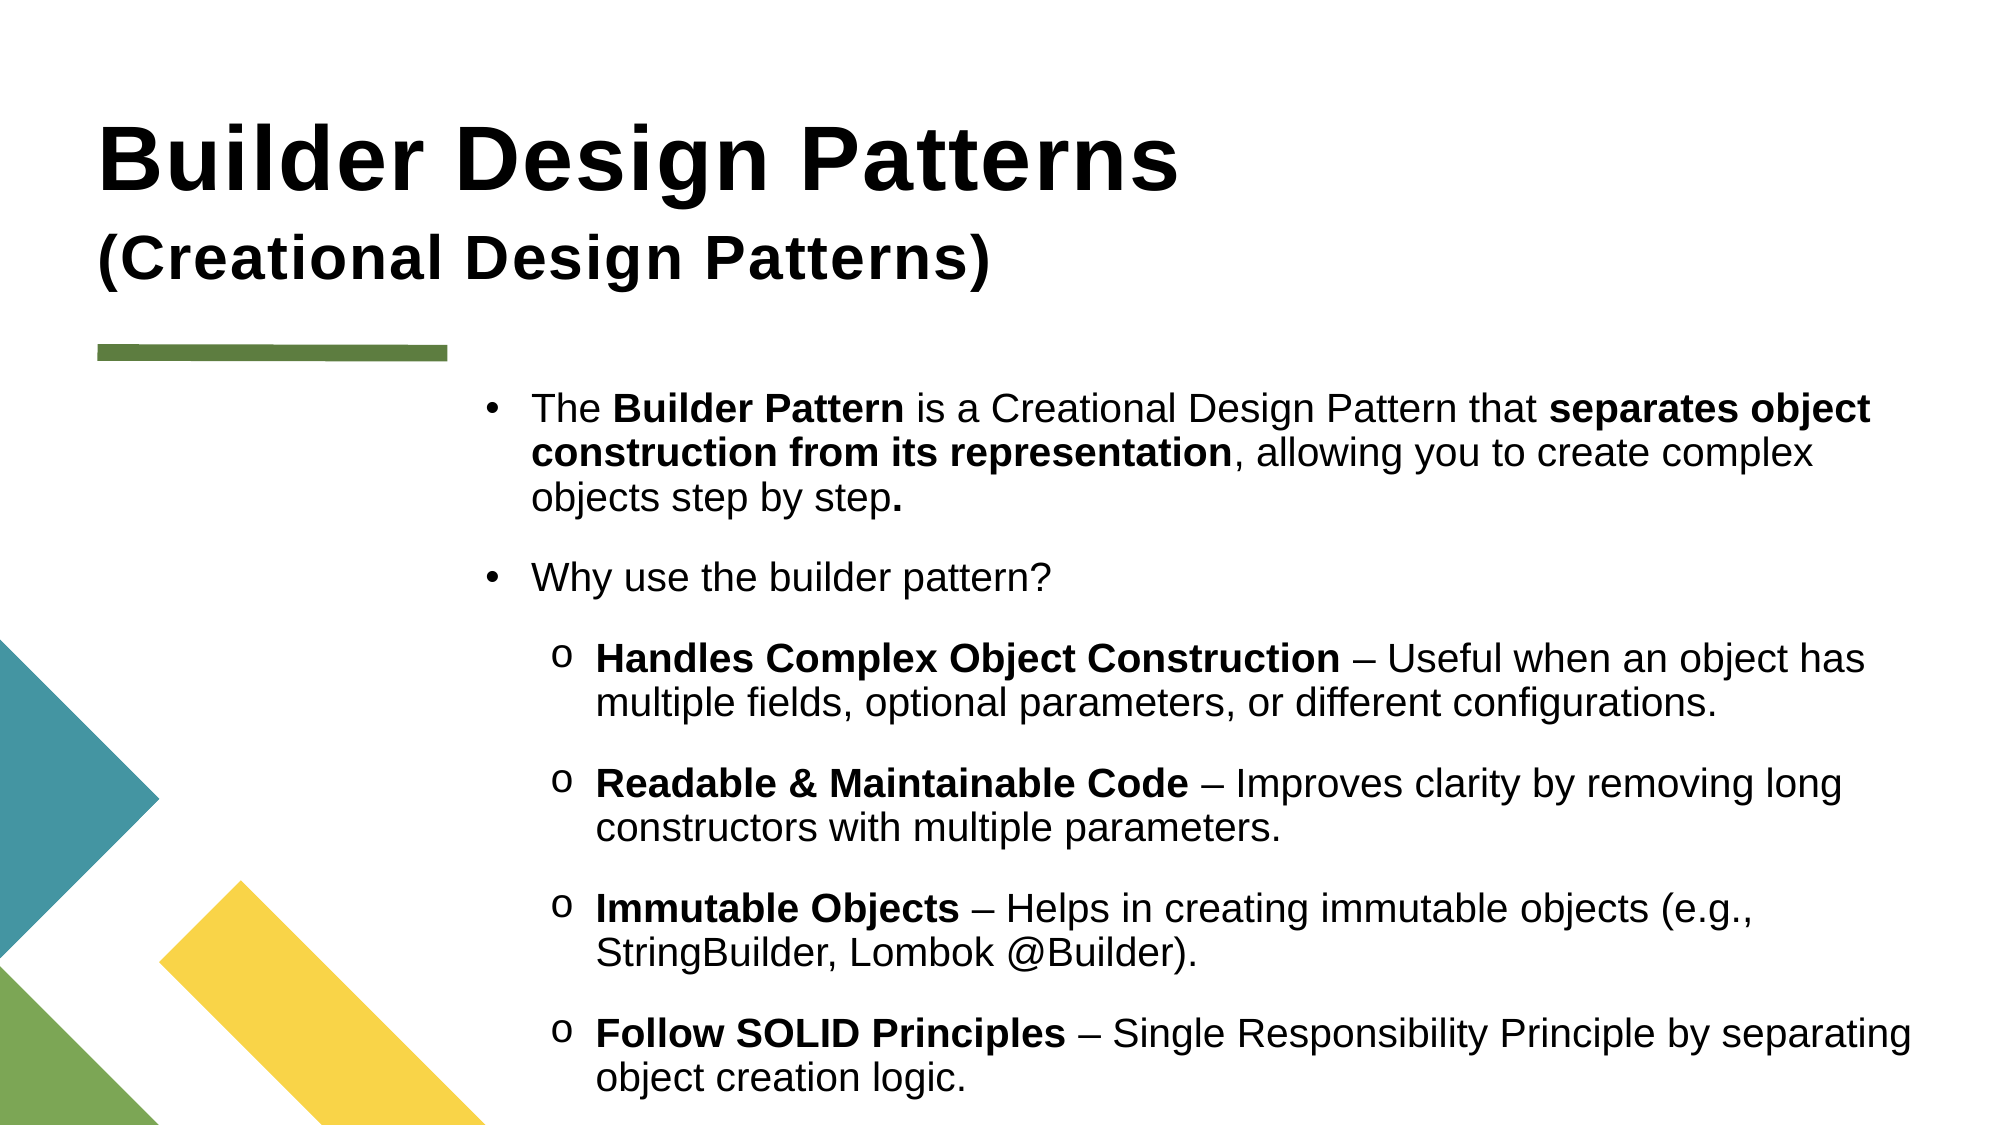

# Builder Design Patterns (Creational Design Patterns)
The Builder Pattern is a Creational Design Pattern that separates object construction from its representation, allowing you to create complex objects step by step.
Why use the builder pattern?
Handles Complex Object Construction – Useful when an object has multiple fields, optional parameters, or different configurations.
Readable & Maintainable Code – Improves clarity by removing long constructors with multiple parameters.
Immutable Objects – Helps in creating immutable objects (e.g., StringBuilder, Lombok @Builder).
Follow SOLID Principles – Single Responsibility Principle by separating object creation logic.